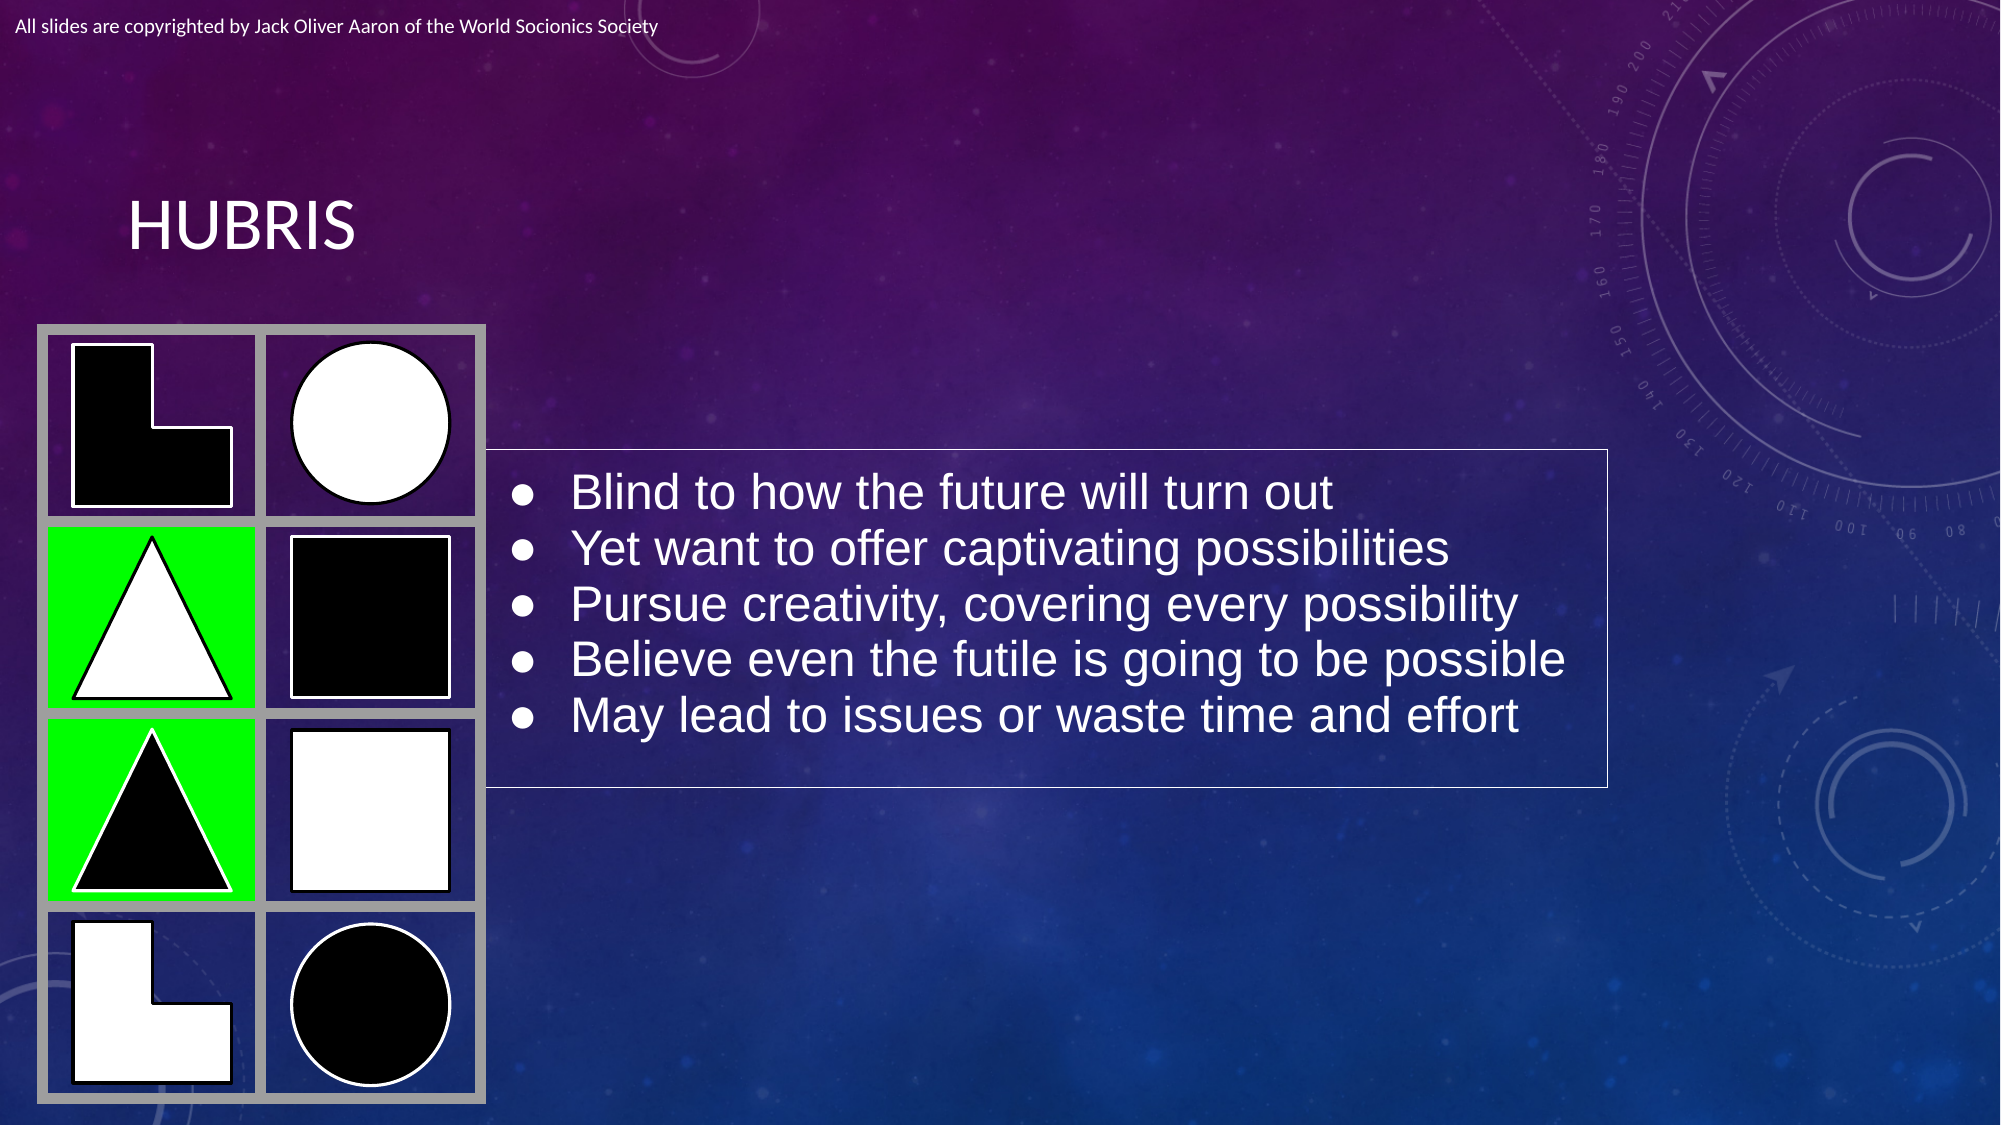

All slides are copyrighted by Jack Oliver Aaron of the World Socionics Society
# HUBRIS
|  |  |
| --- | --- |
|  |  |
|  |  |
|  |  |

| Blind to how the future will turn out Yet want to offer captivating possibilities Pursue creativity, covering every possibility Believe even the futile is going to be possible May lead to issues or waste time and effort |
| --- |